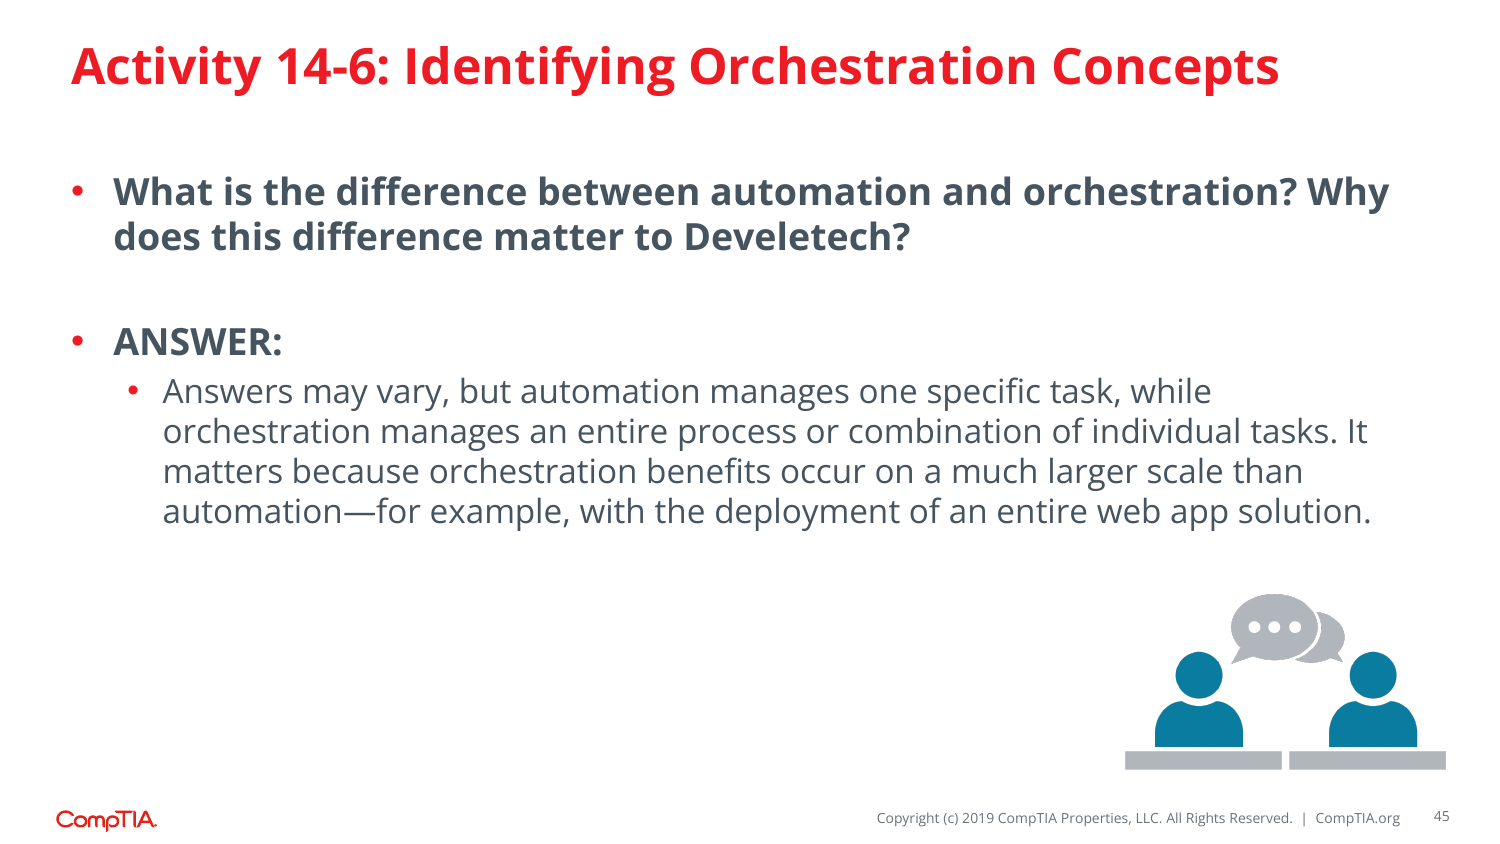

# Activity 14-6: Identifying Orchestration Concepts
What is the difference between automation and orchestration? Why does this difference matter to Develetech?

ANSWER:
Answers may vary, but automation manages one specific task, while orchestration manages an entire process or combination of individual tasks. It matters because orchestration benefits occur on a much larger scale than automation—for example, with the deployment of an entire web app solution.

45